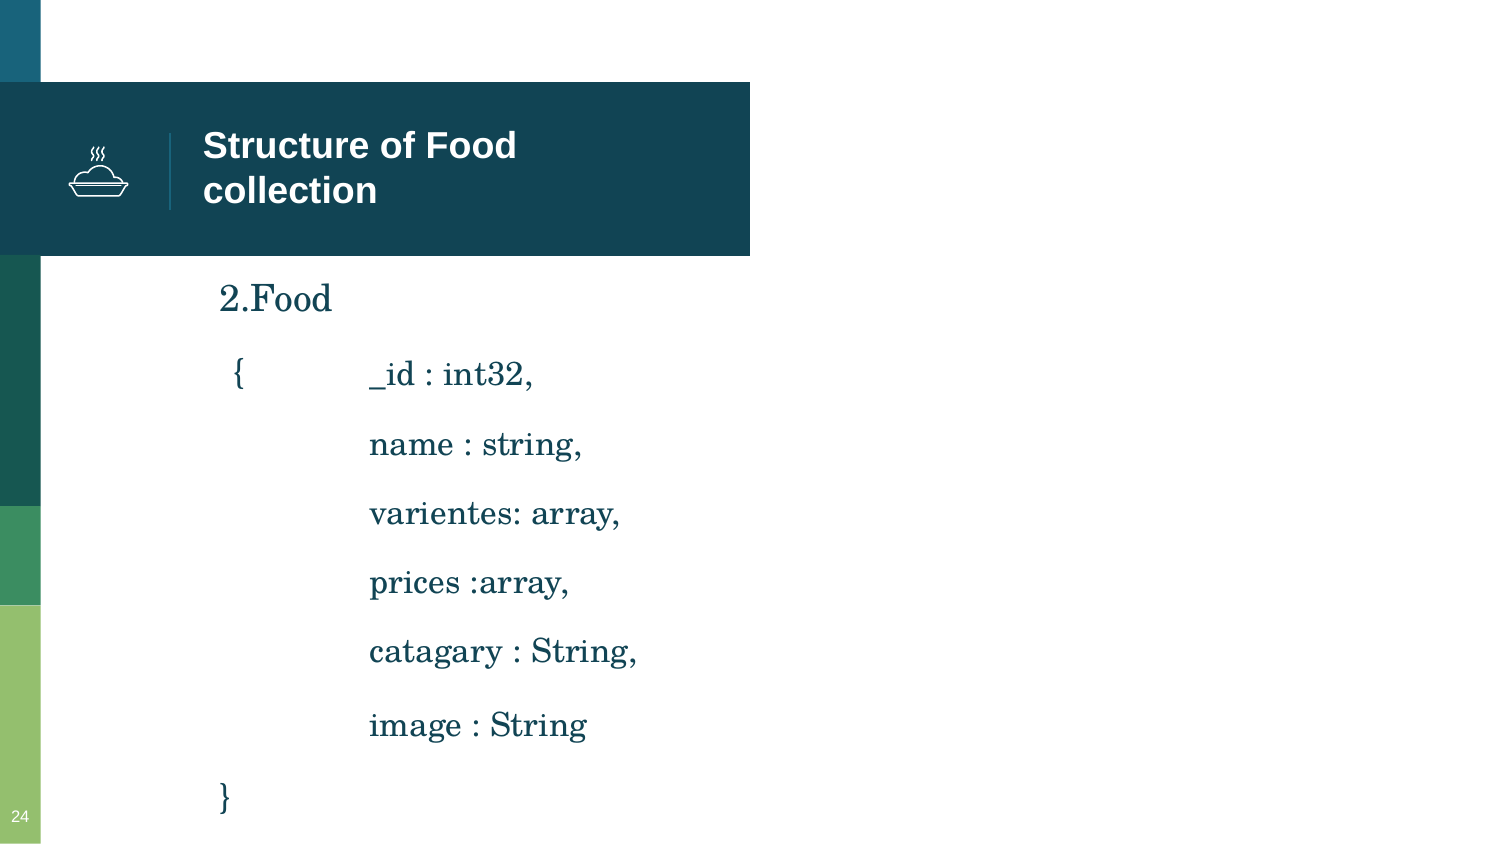

# Structure of Food collection

2.Food
 {	_id : int32,
	name : string,
	varientes: array,
	prices :array,
	catagary : String,
	image : String
}

24